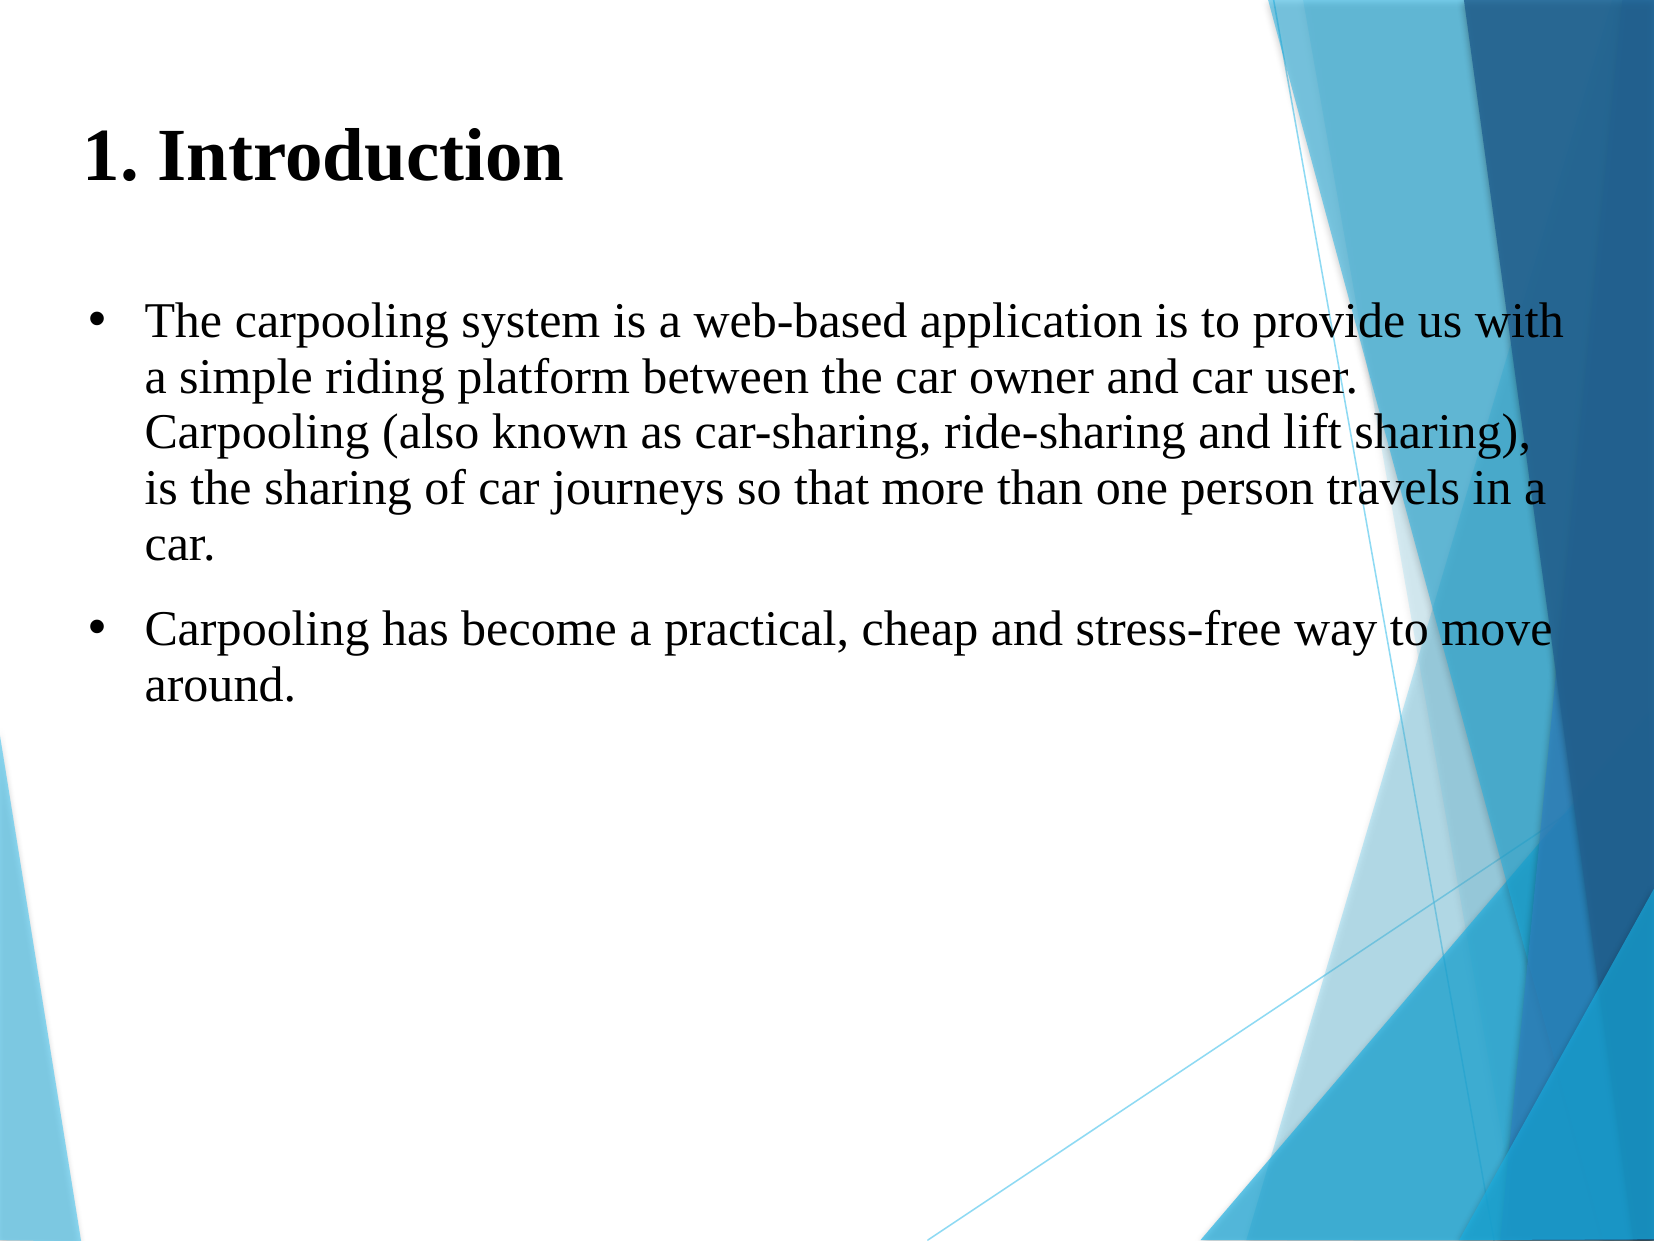

1. Introduction
The carpooling system is a web-based application is to provide us with a simple riding platform between the car owner and car user. Carpooling (also known as car-sharing, ride-sharing and lift sharing), is the sharing of car journeys so that more than one person travels in a car.
Carpooling has become a practical, cheap and stress-free way to move around.